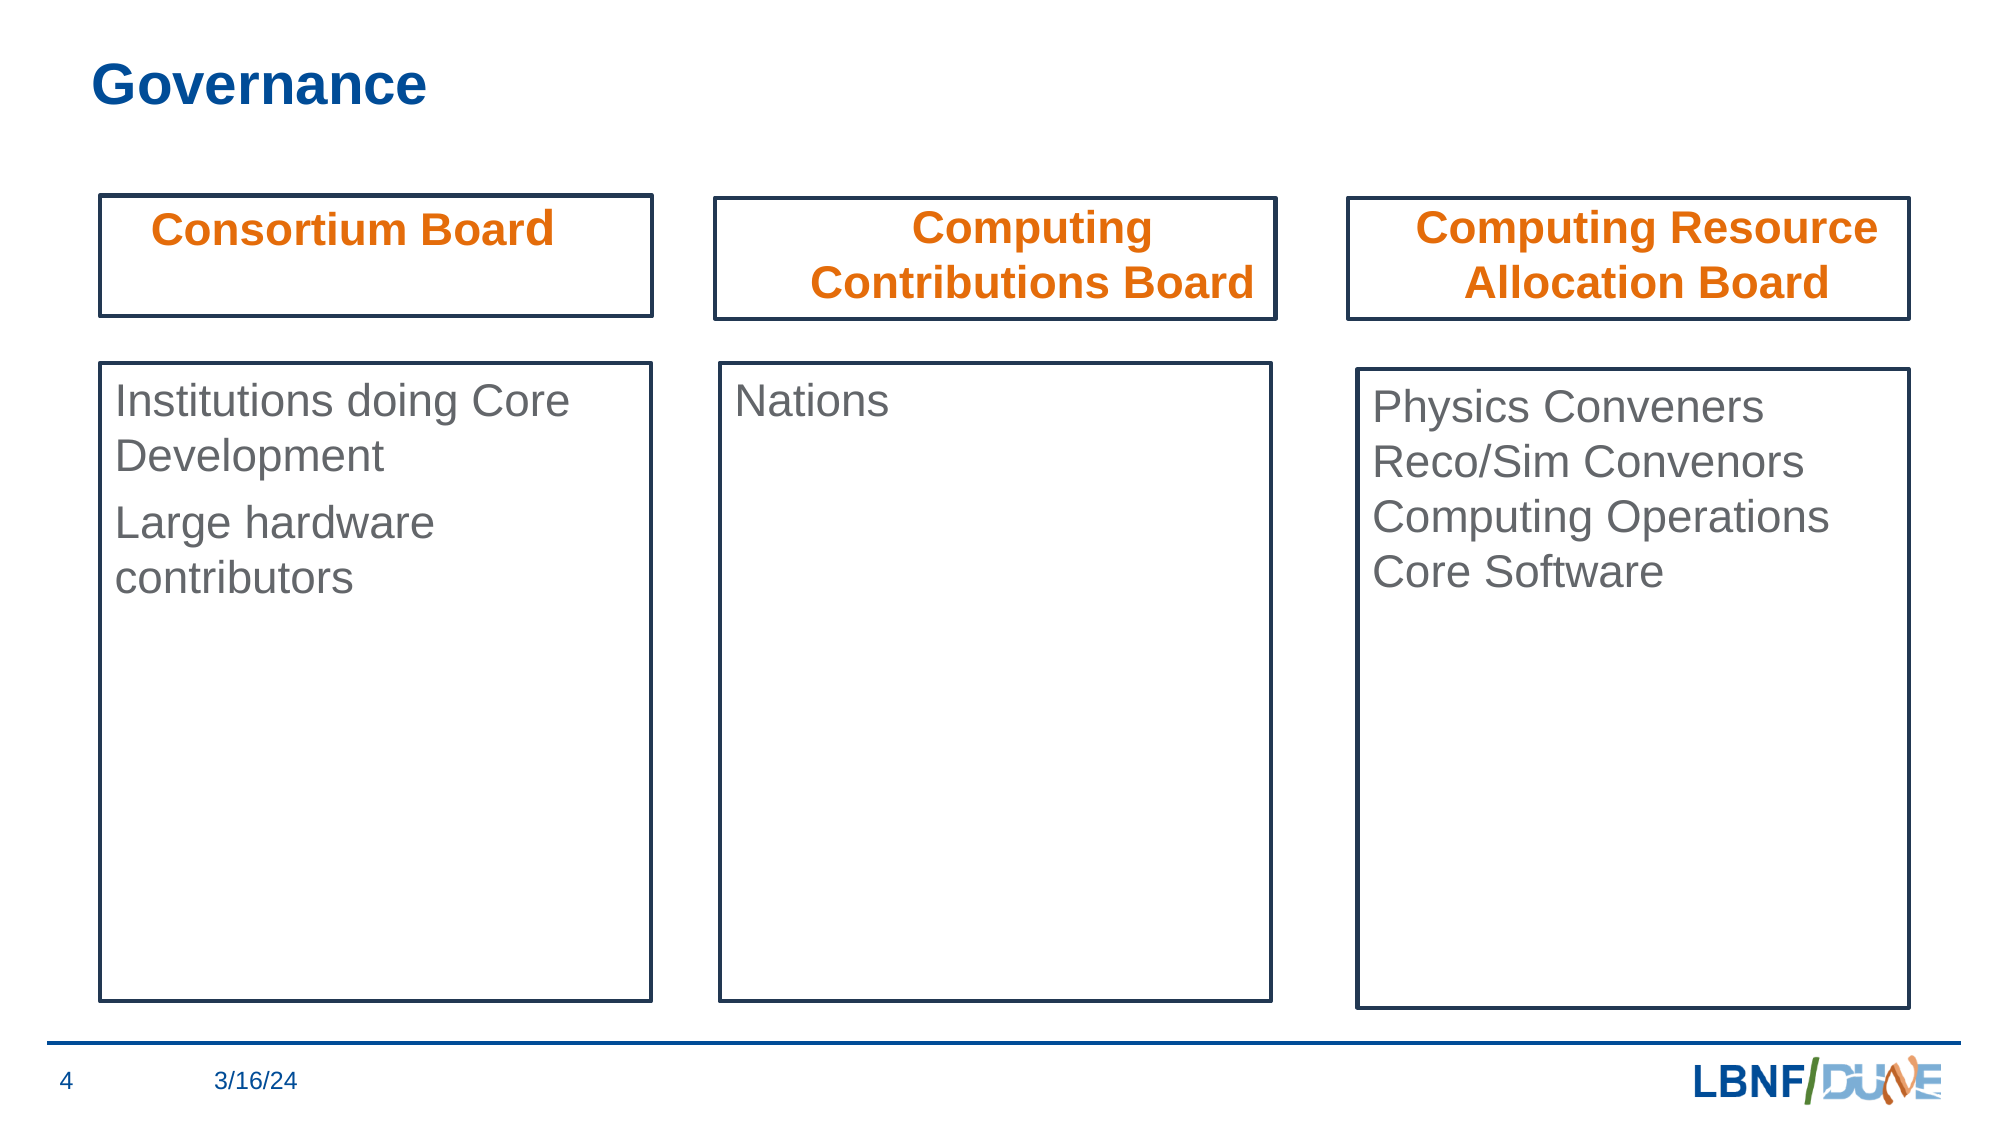

# Governance
Consortium Board
	Computing Contributions Board
Computing Resource Allocation Board
Institutions doing Core Development
Large hardware contributors
Nations
Physics Conveners
Reco/Sim Convenors
Computing Operations
Core Software
4
3/16/24